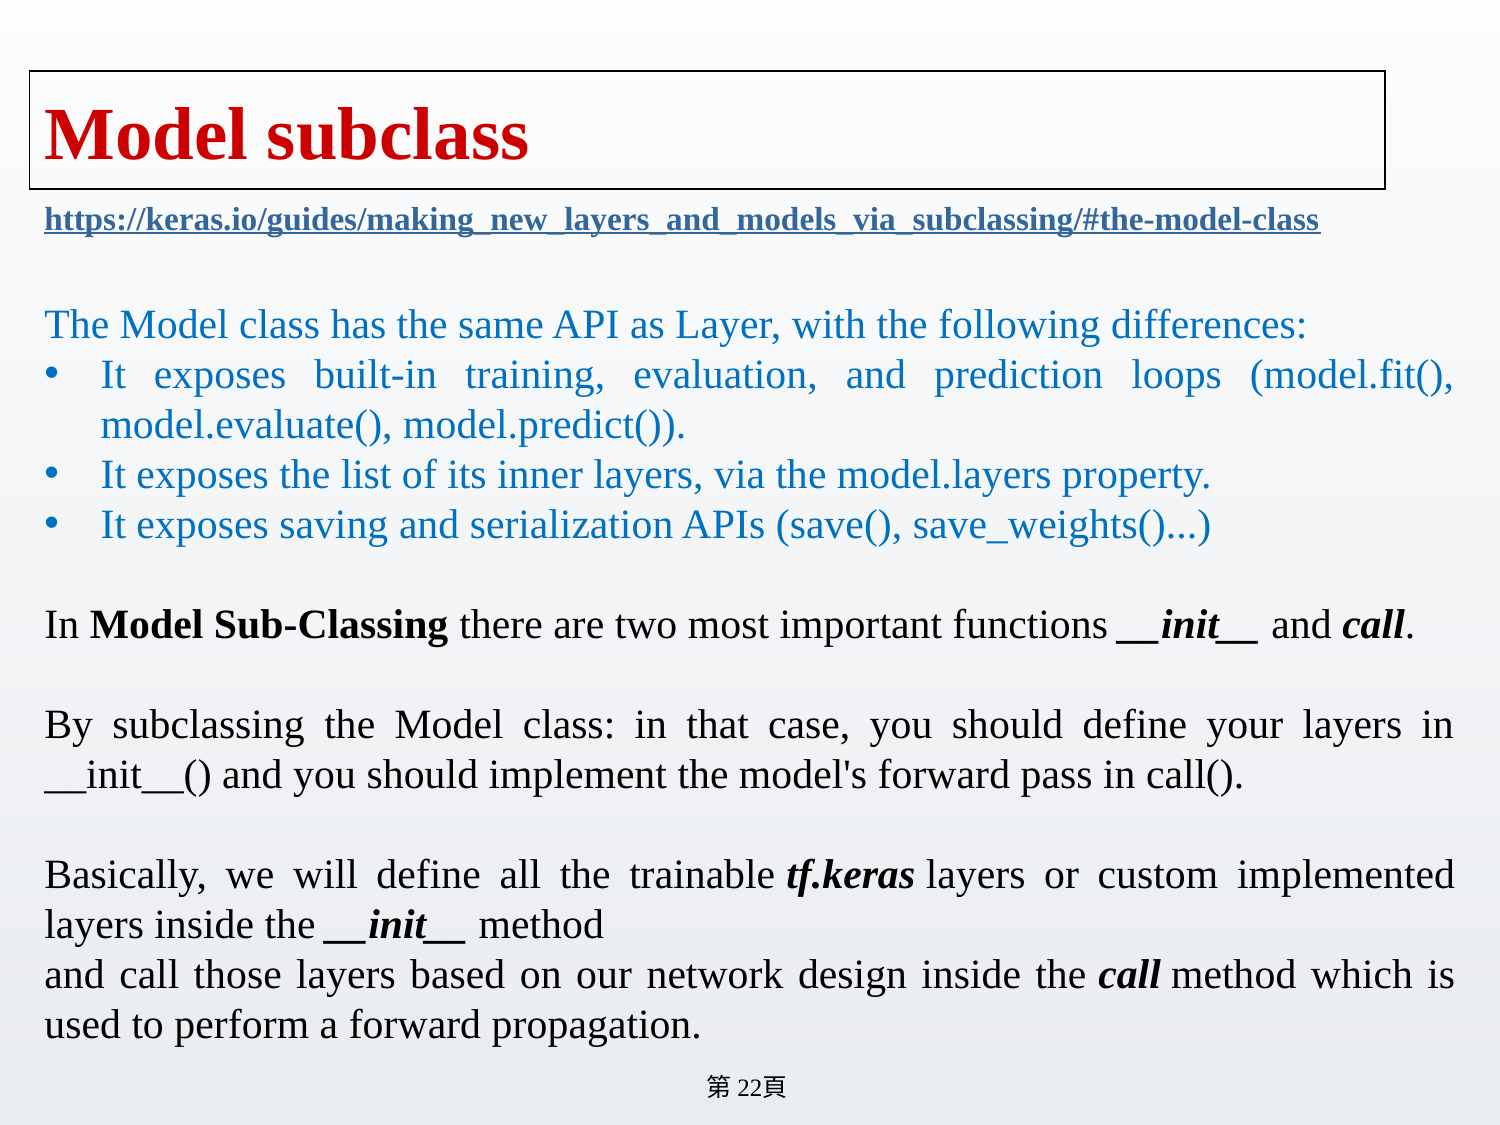

# Model subclass
https://keras.io/guides/making_new_layers_and_models_via_subclassing/#the-model-class

The Model class has the same API as Layer, with the following differences:
It exposes built-in training, evaluation, and prediction loops (model.fit(), model.evaluate(), model.predict()).
It exposes the list of its inner layers, via the model.layers property.
It exposes saving and serialization APIs (save(), save_weights()...)

In Model Sub-Classing there are two most important functions __init__ and call.

By subclassing the Model class: in that case, you should define your layers in __init__() and you should implement the model's forward pass in call().

Basically, we will define all the trainable tf.keras layers or custom implemented layers inside the __init__ method
and call those layers based on our network design inside the call method which is used to perform a forward propagation.